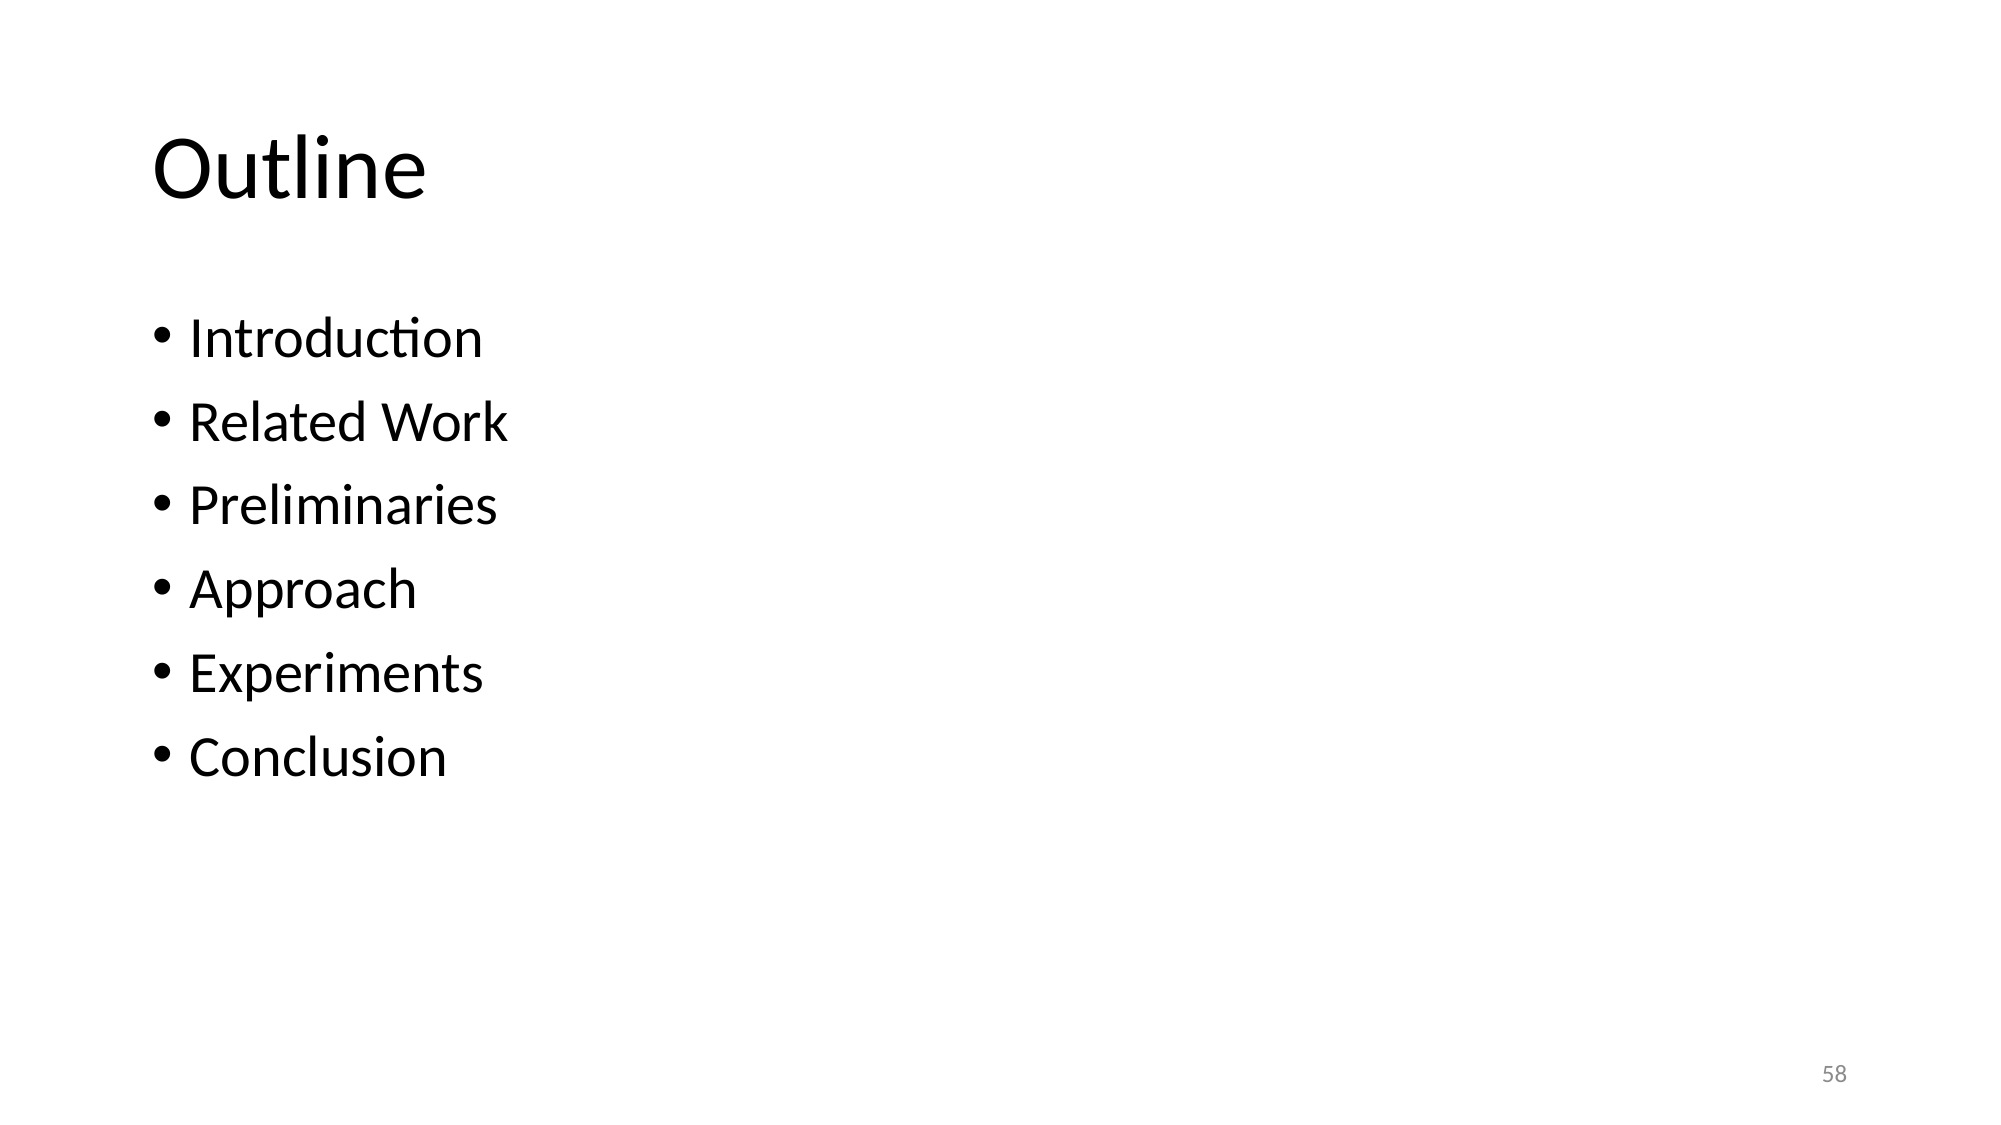

# Outline
Introduction
Related Work
Preliminaries
Approach
Experiments
Conclusion
58